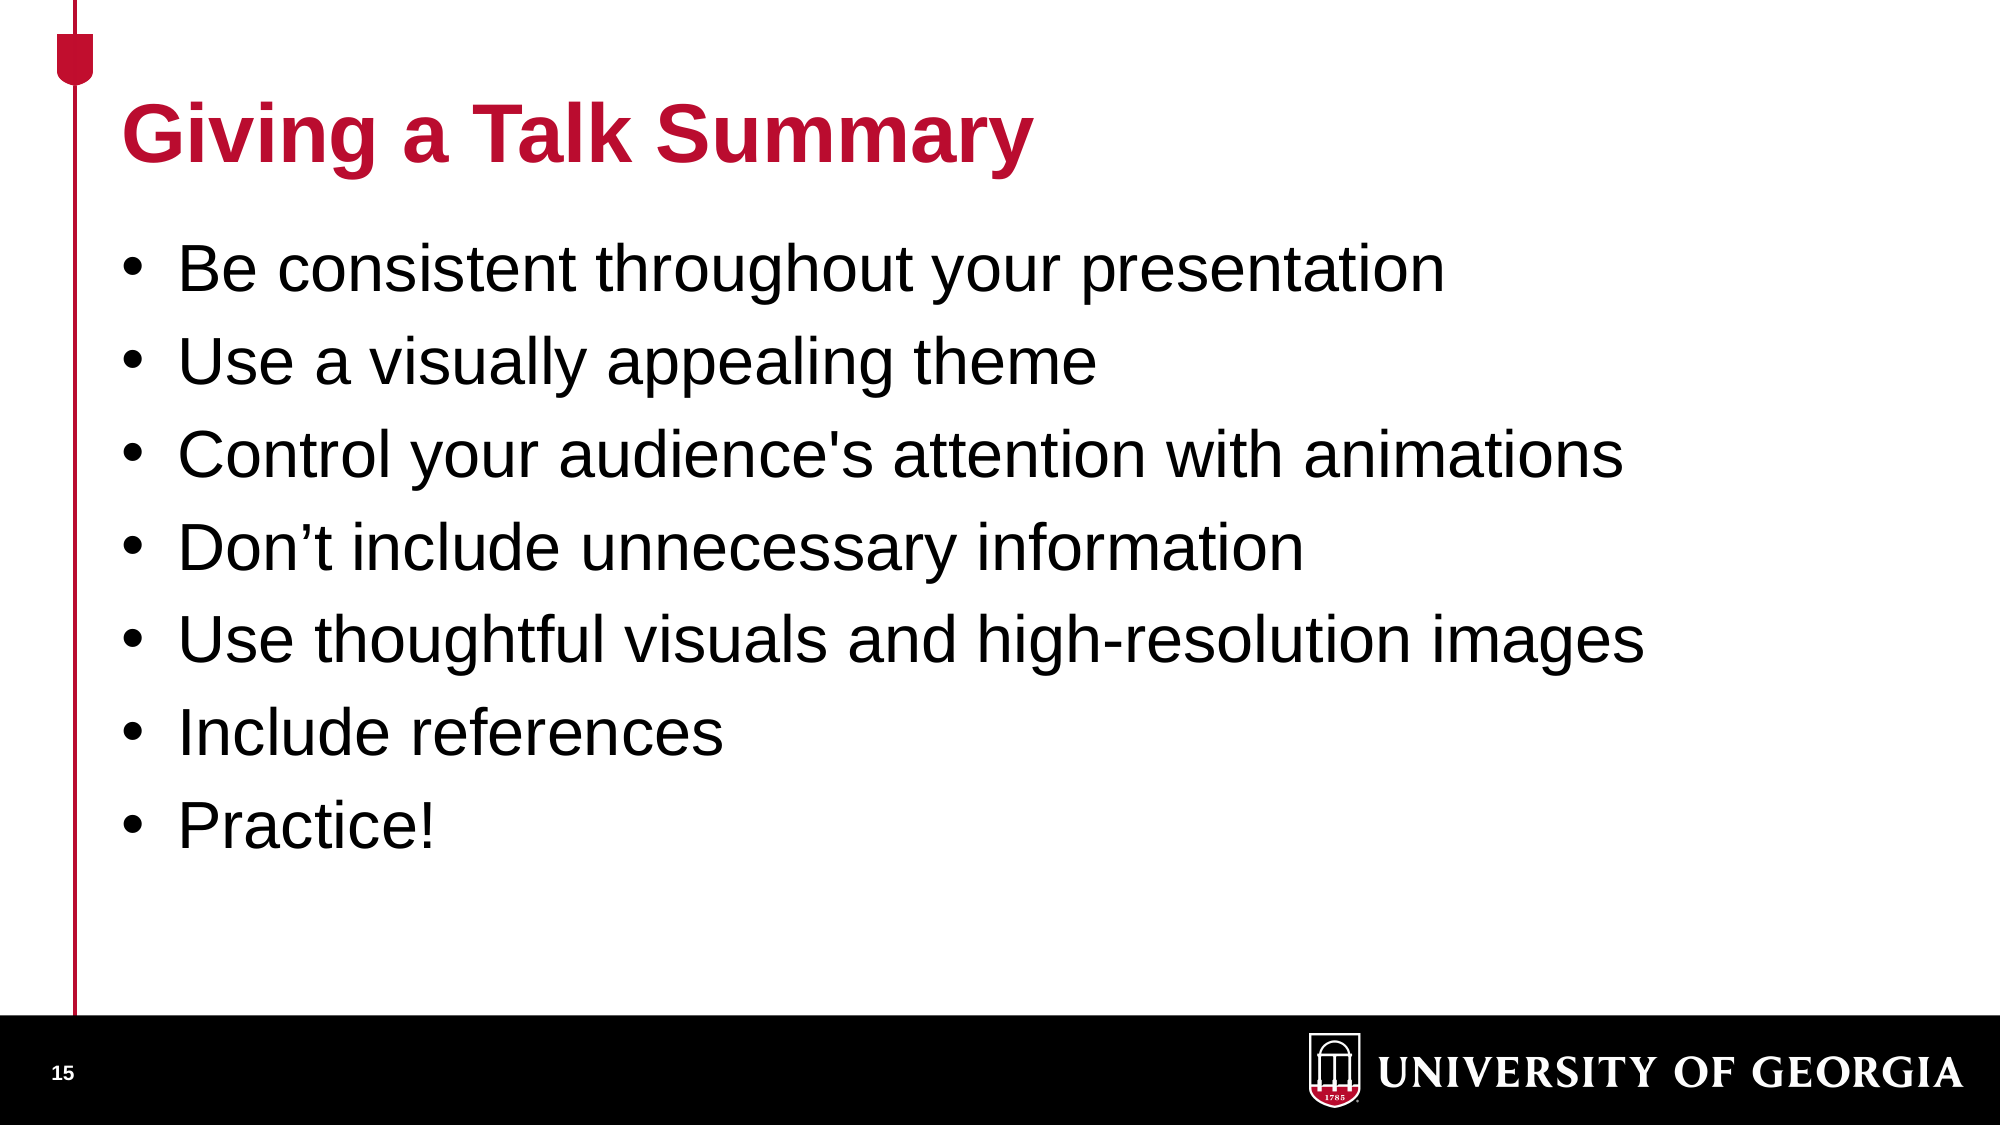

Giving a Talk Summary
Be consistent throughout your presentation
Use a visually appealing theme
Control your audience's attention with animations
Don’t include unnecessary information
Use thoughtful visuals and high-resolution images
Include references
Practice!